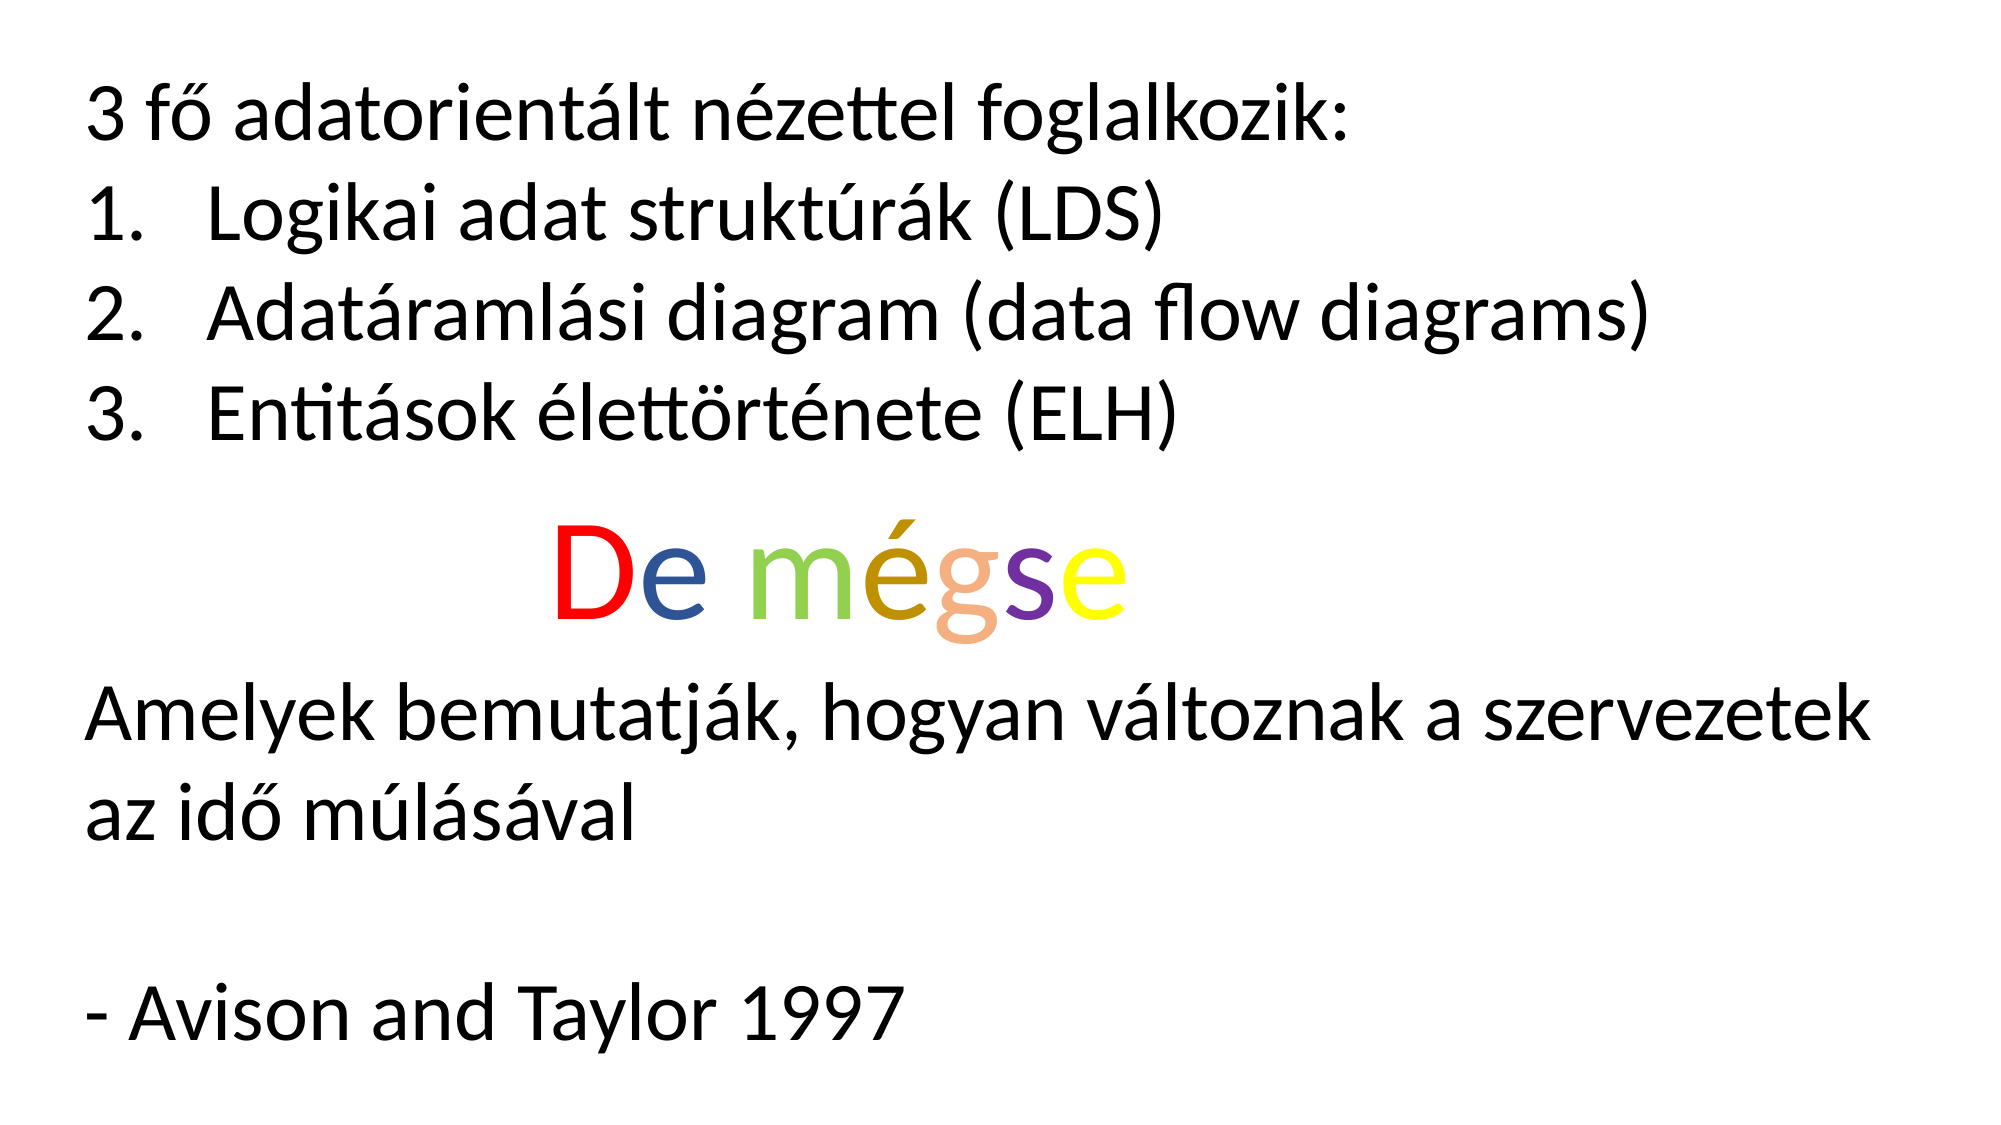

3 fő adatorientált nézettel foglalkozik:
Logikai adat struktúrák (LDS)
Adatáramlási diagram (data flow diagrams)
Entitások élettörténete (ELH)

Amelyek bemutatják, hogyan változnak a szervezetek az idő múlásával

- Avison and Taylor 1997
De mégse